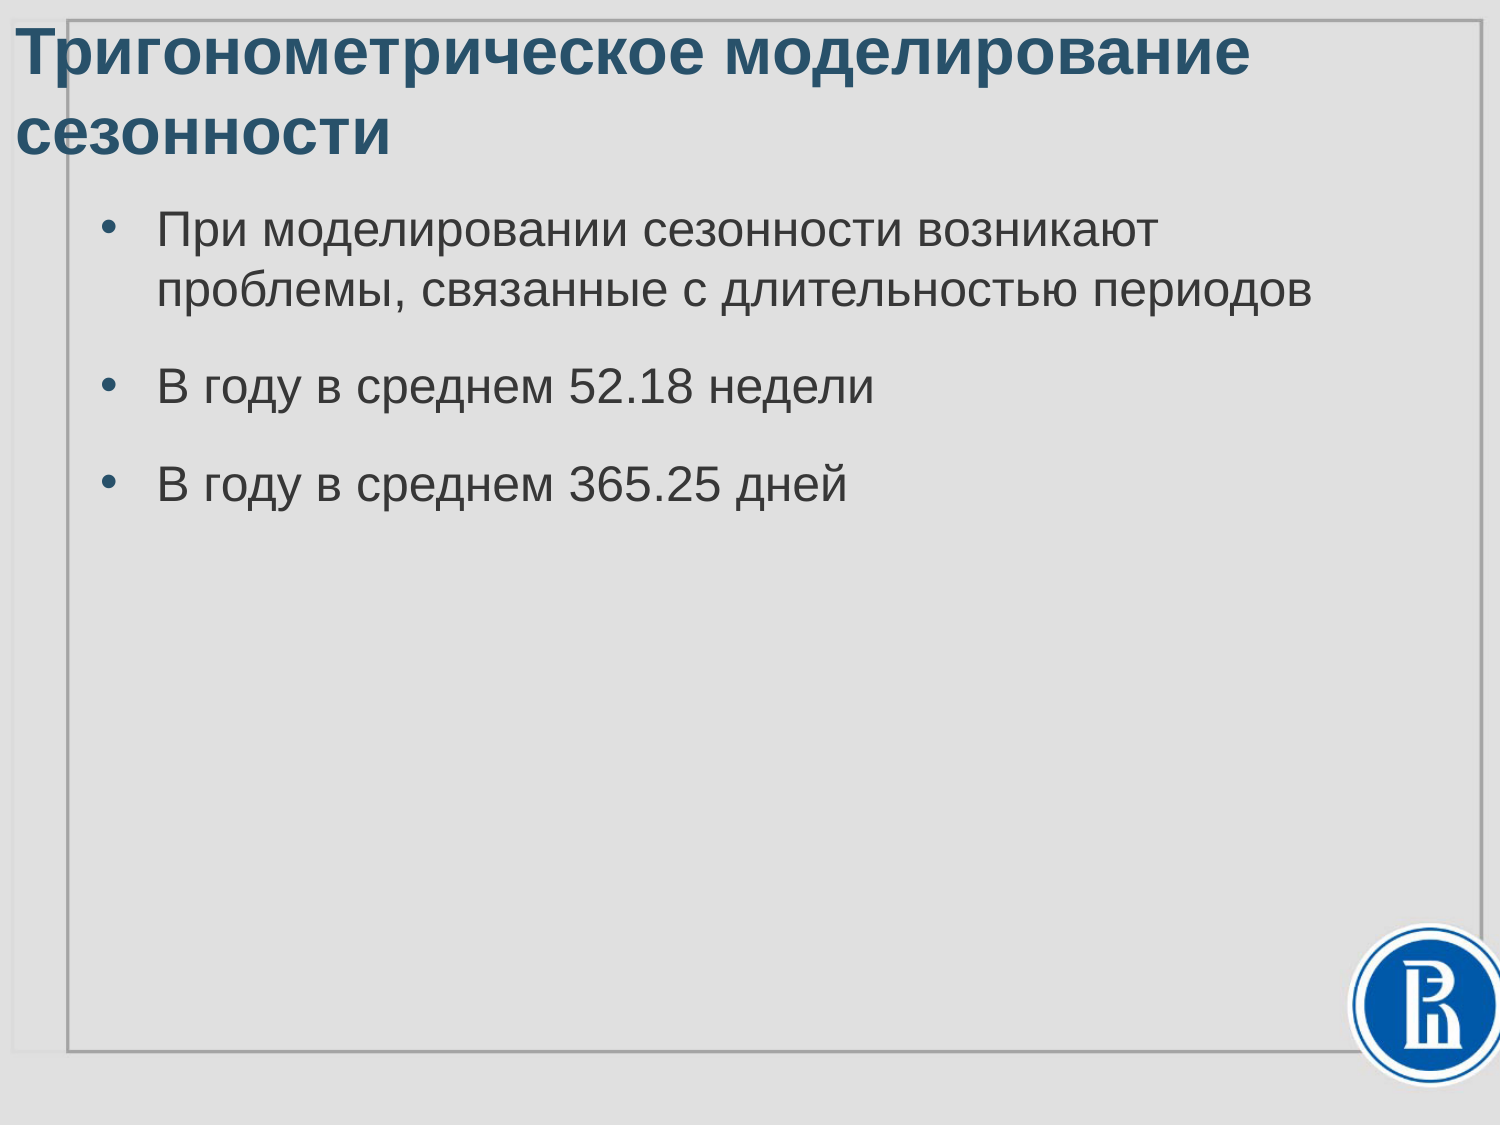

Тригонометрическое моделирование сезонности
При моделировании сезонности возникают проблемы, связанные с длительностью периодов
В году в среднем 52.18 недели
В году в среднем 365.25 дней